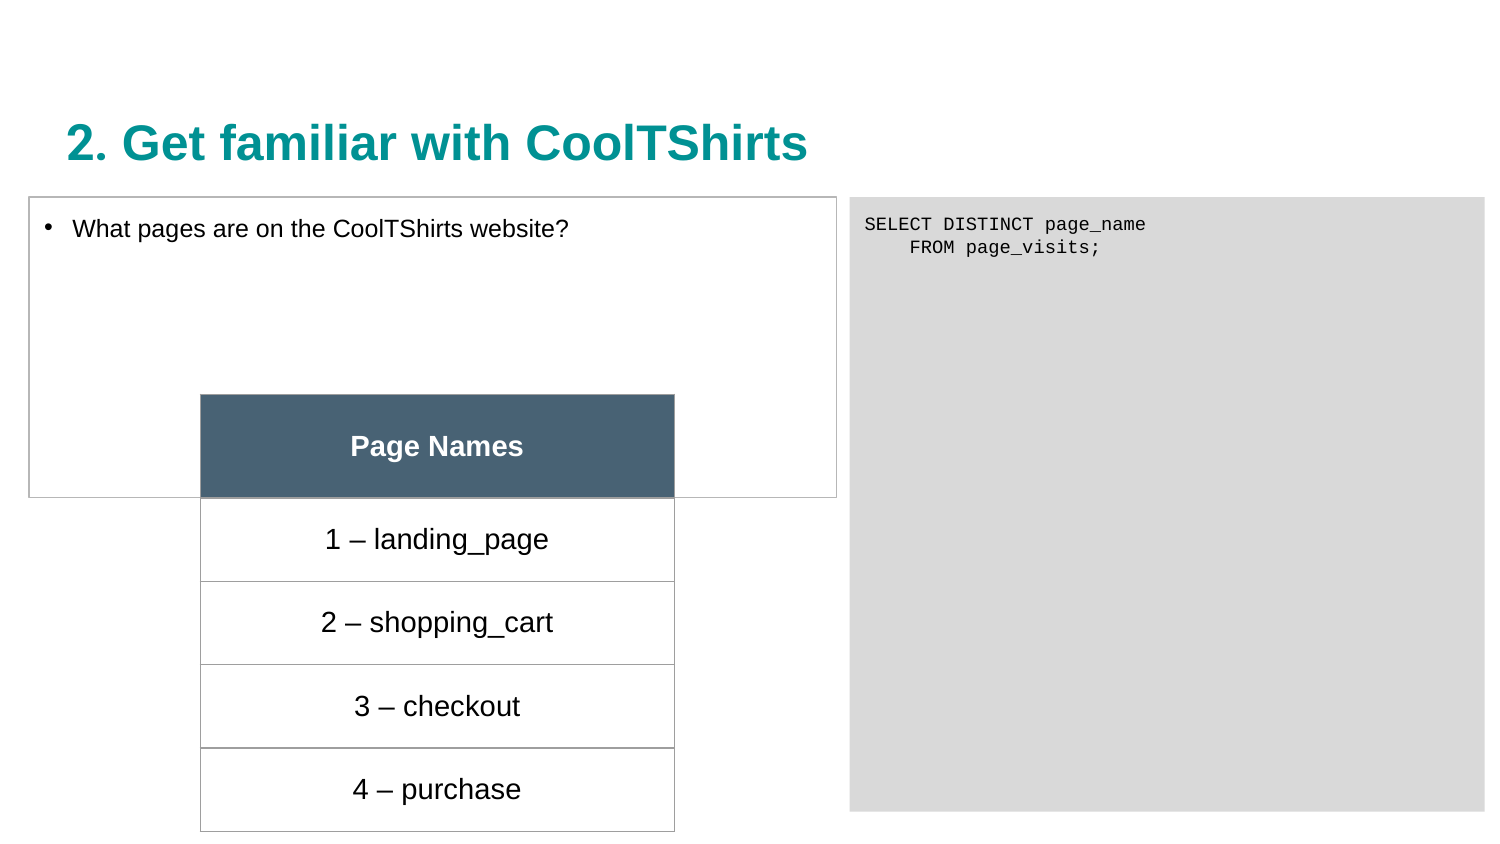

2. Get familiar with CoolTShirts
What pages are on the CoolTShirts website?
SELECT DISTINCT page_name
    FROM page_visits;
| Page Names |
| --- |
| 1 – landing\_page |
| 2 – shopping\_cart |
| 3 – checkout |
| 4 – purchase |